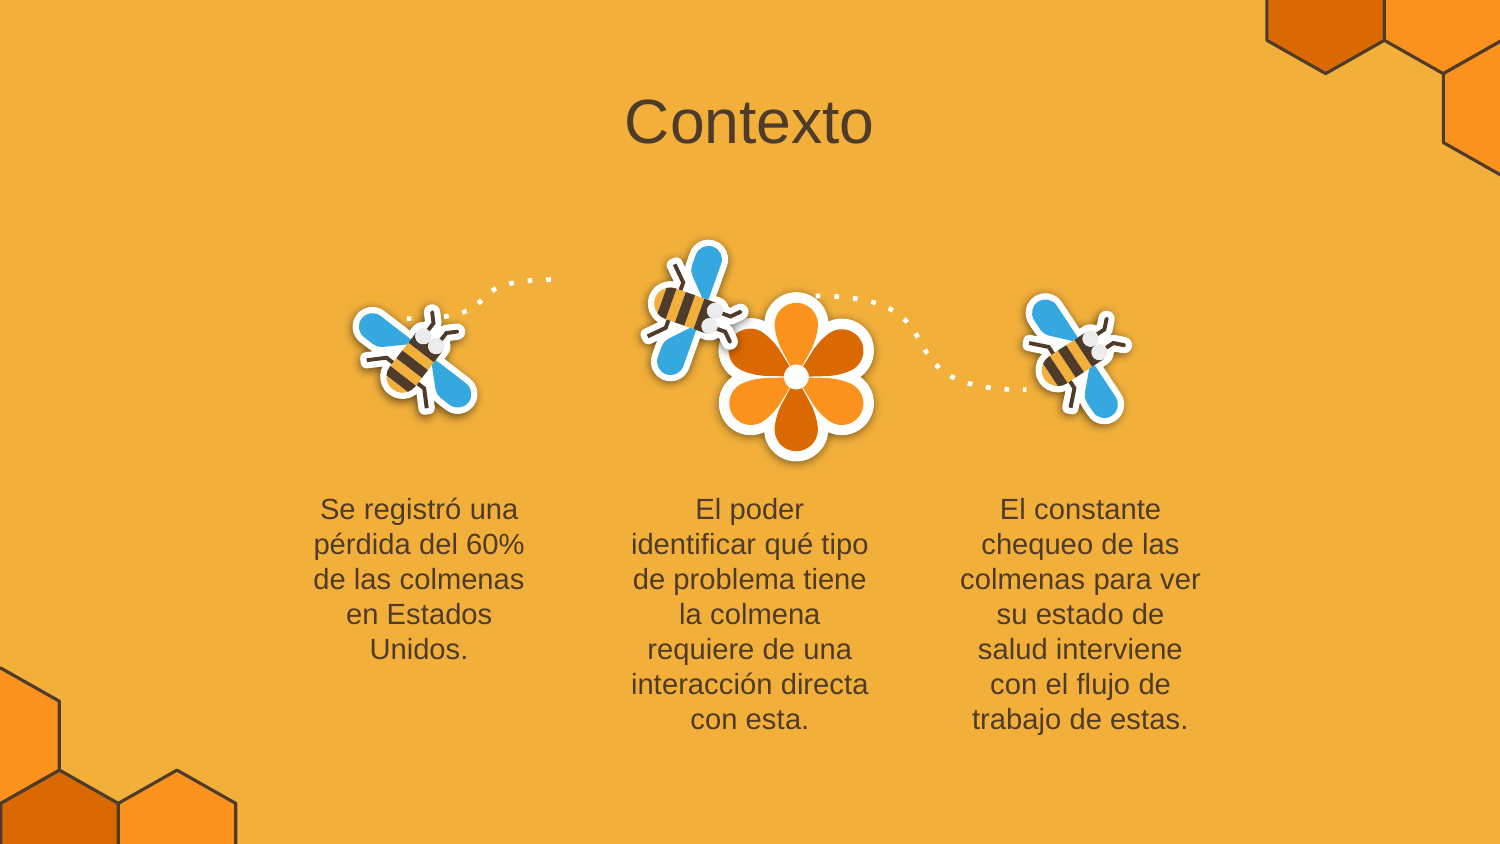

# Contexto

Se registró una pérdida del 60% de las colmenas en Estados Unidos.
El poder identificar qué tipo de problema tiene la colmena requiere de una interacción directa con esta.

El constante chequeo de las colmenas para ver su estado de salud interviene con el flujo de trabajo de estas.